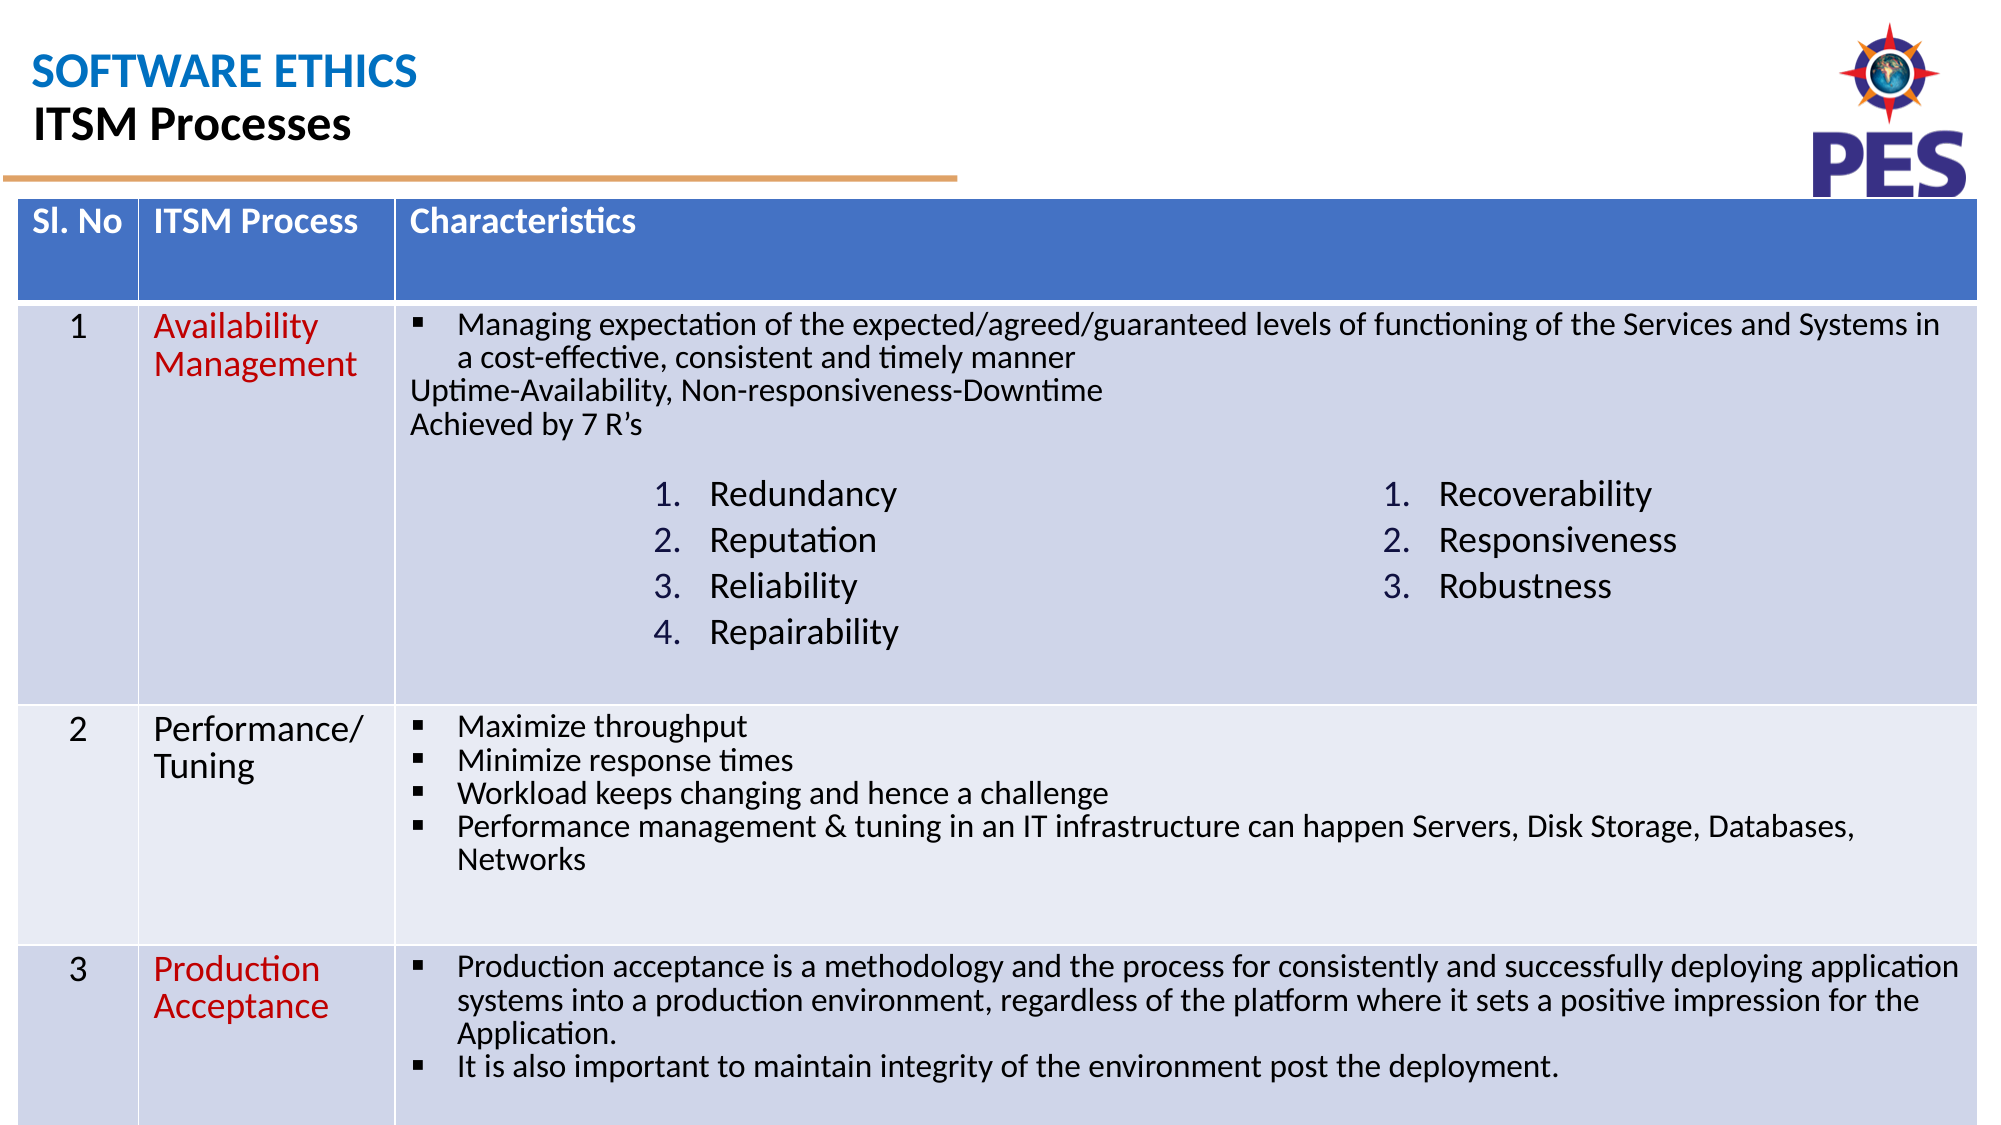

ITSM Processes
| Sl. No | ITSM Process | Characteristics |
| --- | --- | --- |
| 1 | Availability Management | Managing expectation of the expected/agreed/guaranteed levels of functioning of the Services and Systems in a cost-effective, consistent and timely manner Uptime-Availability, Non-responsiveness-Downtime Achieved by 7 R’s |
| 2 | Performance/Tuning | Maximize throughput Minimize response times Workload keeps changing and hence a challenge Performance management & tuning in an IT infrastructure can happen Servers, Disk Storage, Databases, Networks |
| 3 | Production Acceptance | Production acceptance is a methodology and the process for consistently and successfully deploying application systems into a production environment, regardless of the platform where it sets a positive impression for the Application. It is also important to maintain integrity of the environment post the deployment. |
| Redundancy Reputation Reliability Repairability | Recoverability Responsiveness Robustness |
| --- | --- |